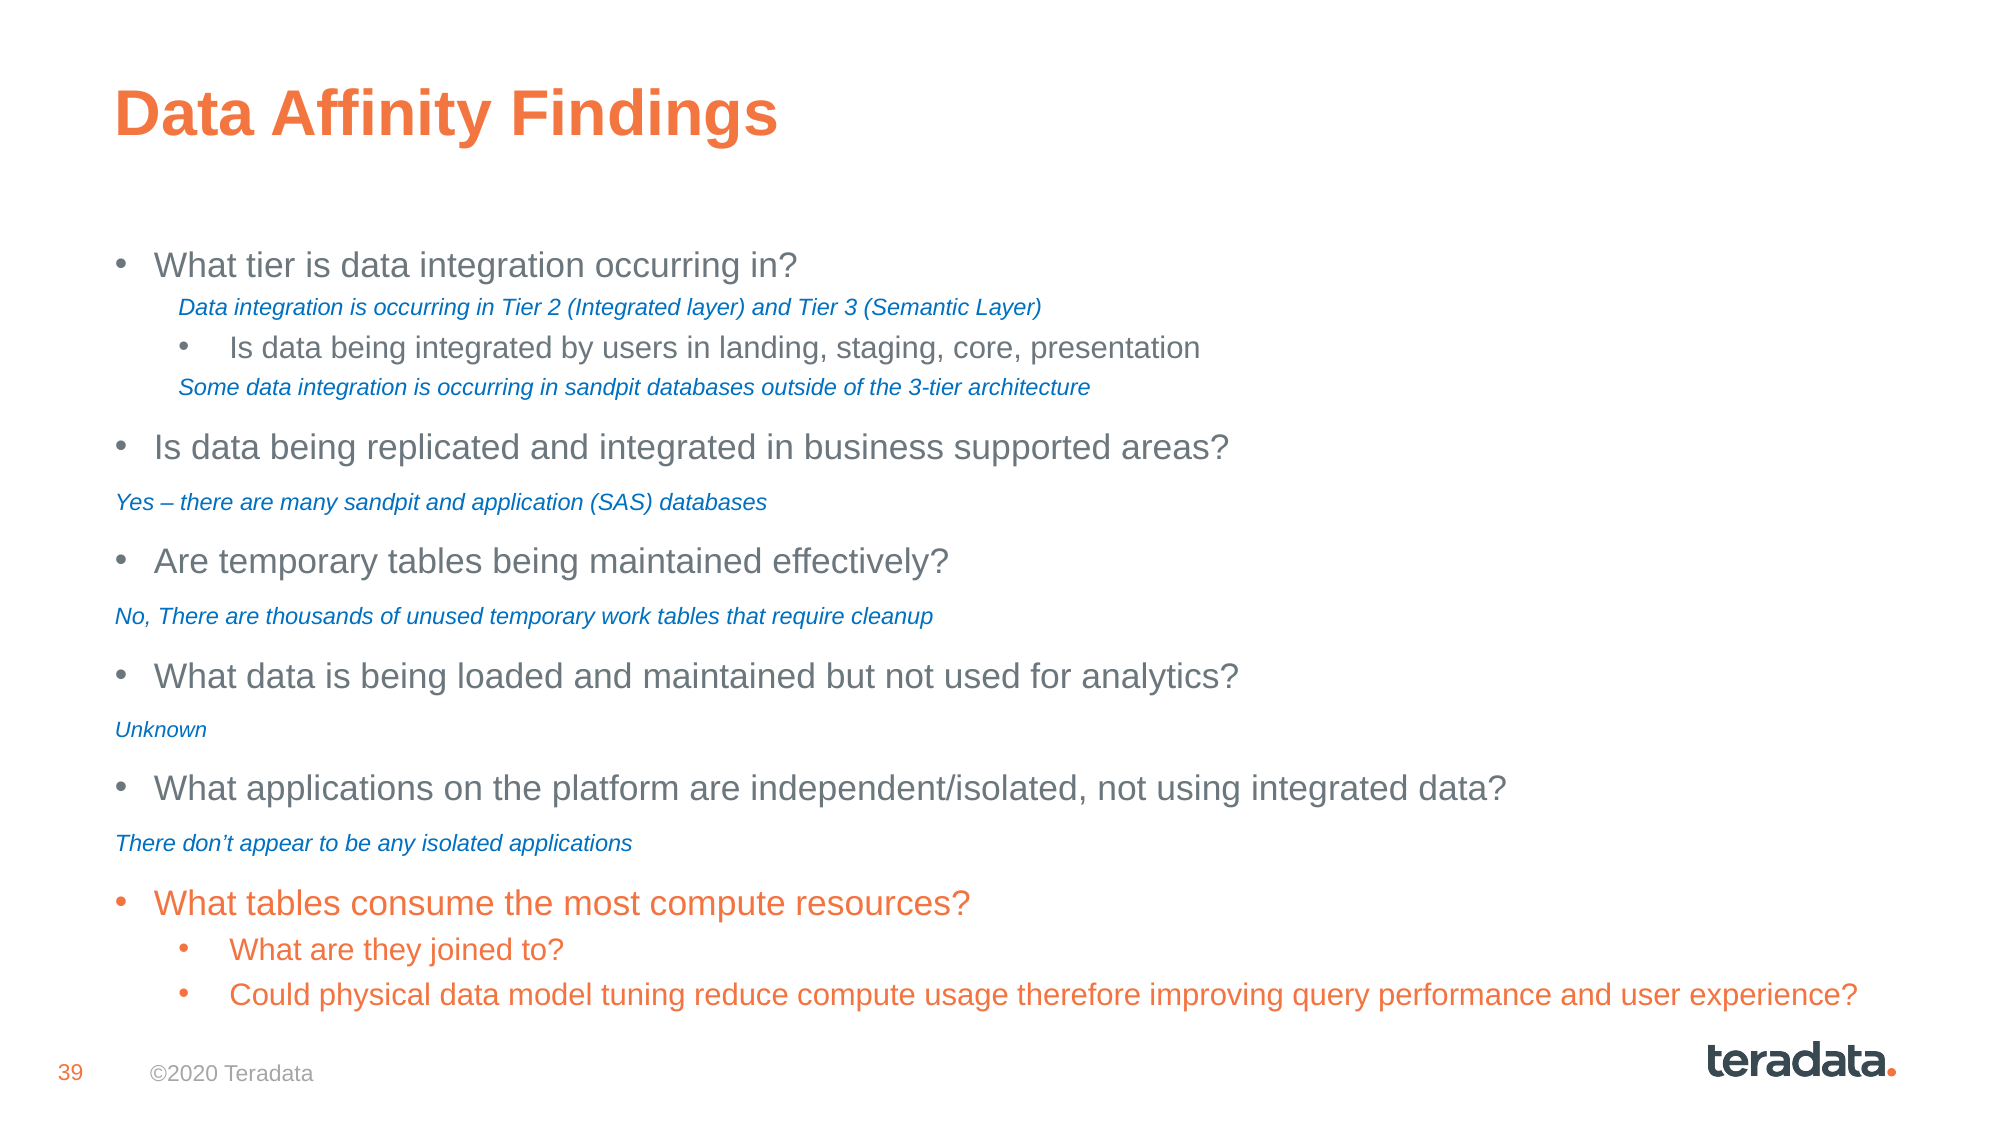

# Data Affinity Findings
What tier is data integration occurring in?
Data integration is occurring in Tier 2 (Integrated layer) and Tier 3 (Semantic Layer)
Is data being integrated by users in landing, staging, core, presentation
Some data integration is occurring in sandpit databases outside of the 3-tier architecture
Is data being replicated and integrated in business supported areas?
Yes – there are many sandpit and application (SAS) databases
Are temporary tables being maintained effectively?
No, There are thousands of unused temporary work tables that require cleanup
What data is being loaded and maintained but not used for analytics?
Unknown
What applications on the platform are independent/isolated, not using integrated data?
There don’t appear to be any isolated applications
What tables consume the most compute resources?
What are they joined to?
Could physical data model tuning reduce compute usage therefore improving query performance and user experience?